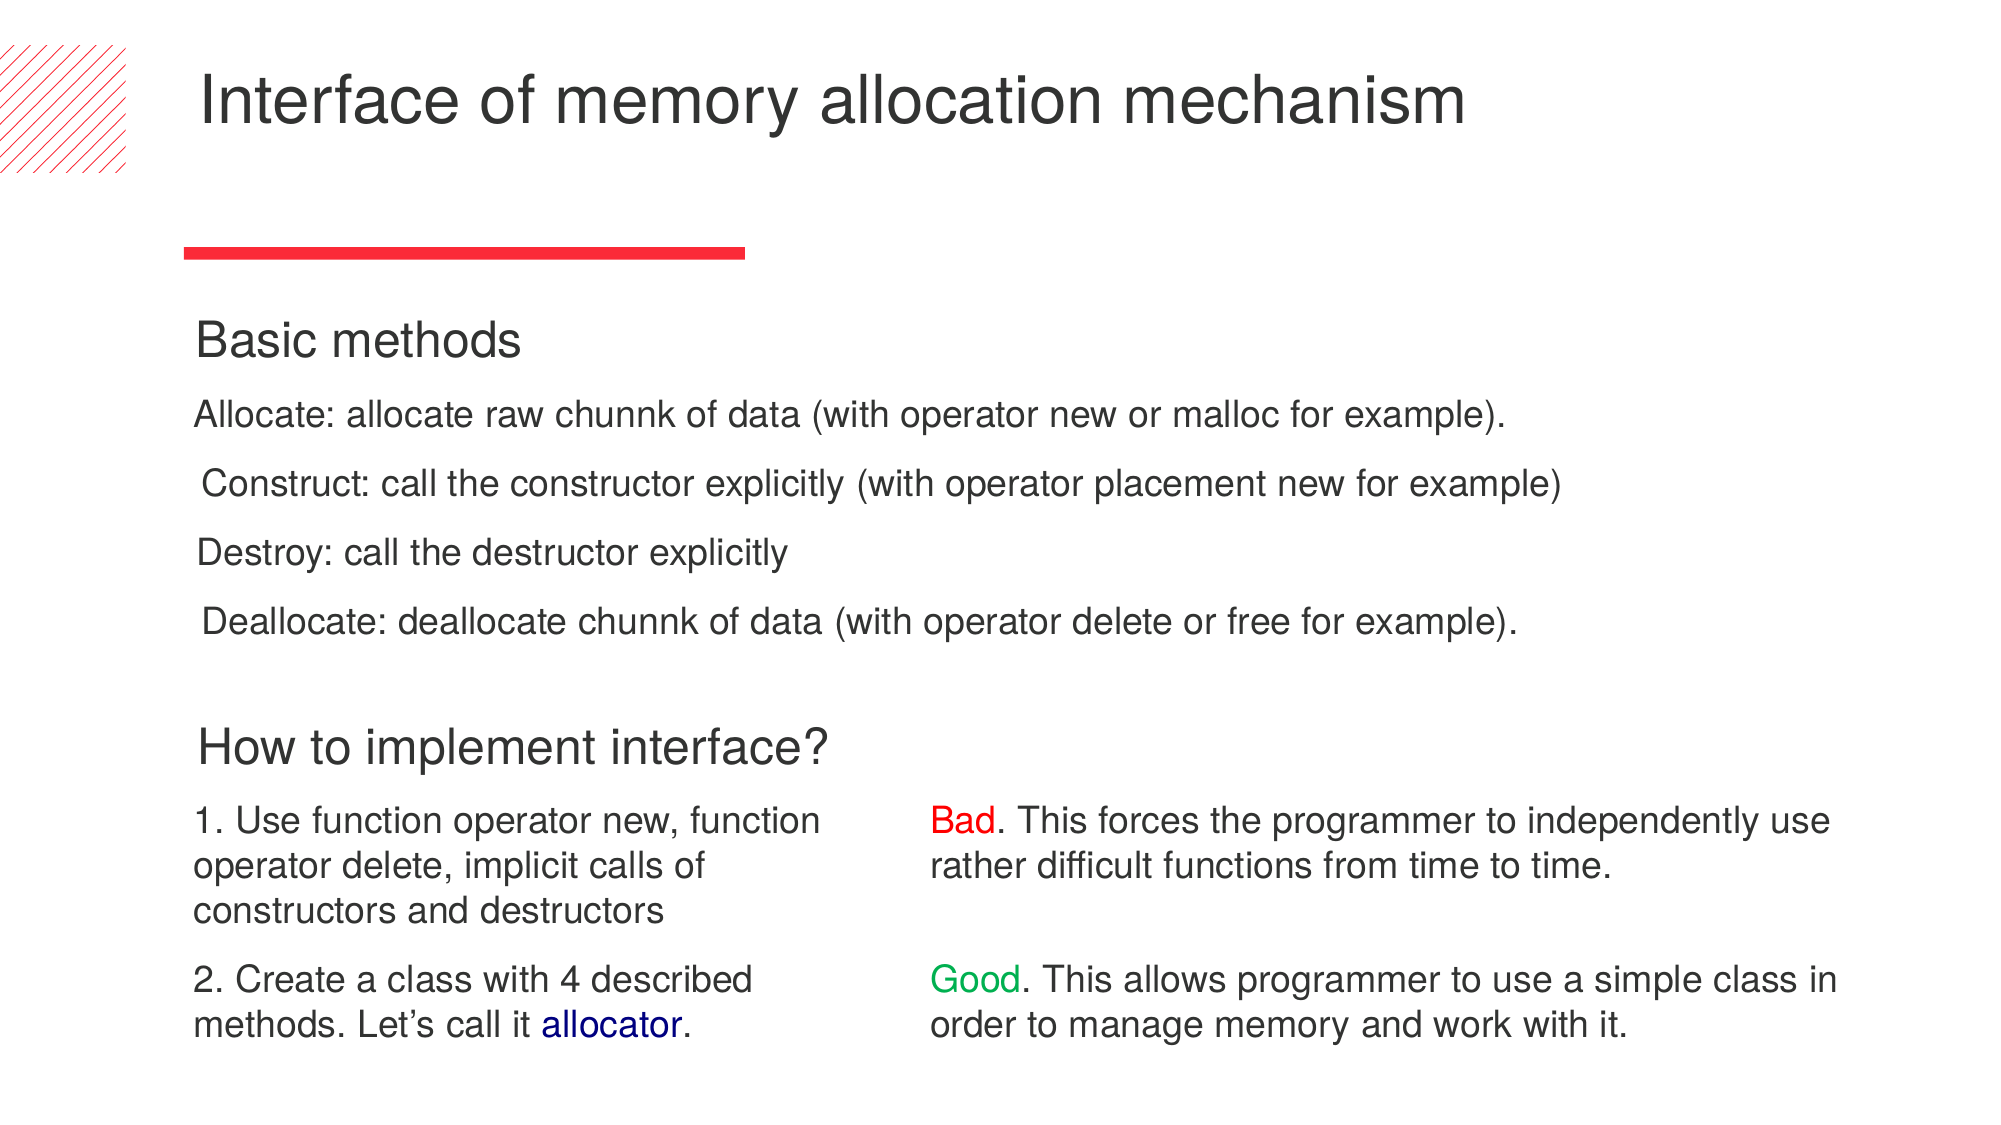

Interface of memory allocation mechanism
Basic methods
Allocate: allocate raw chunnk of data (with operator new or malloc for example).
Construct: call the constructor explicitly (with operator placement new for example)
Destroy: call the destructor explicitly
Deallocate: deallocate chunnk of data (with operator delete or free for example).
How to implement interface?
1. Use function operator new, function operator delete, implicit calls of constructors and destructors
Bad. This forces the programmer to independently use rather difficult functions from time to time.
2. Create a class with 4 described methods. Let’s call it allocator.
Good. This allows programmer to use a simple class in order to manage memory and work with it.